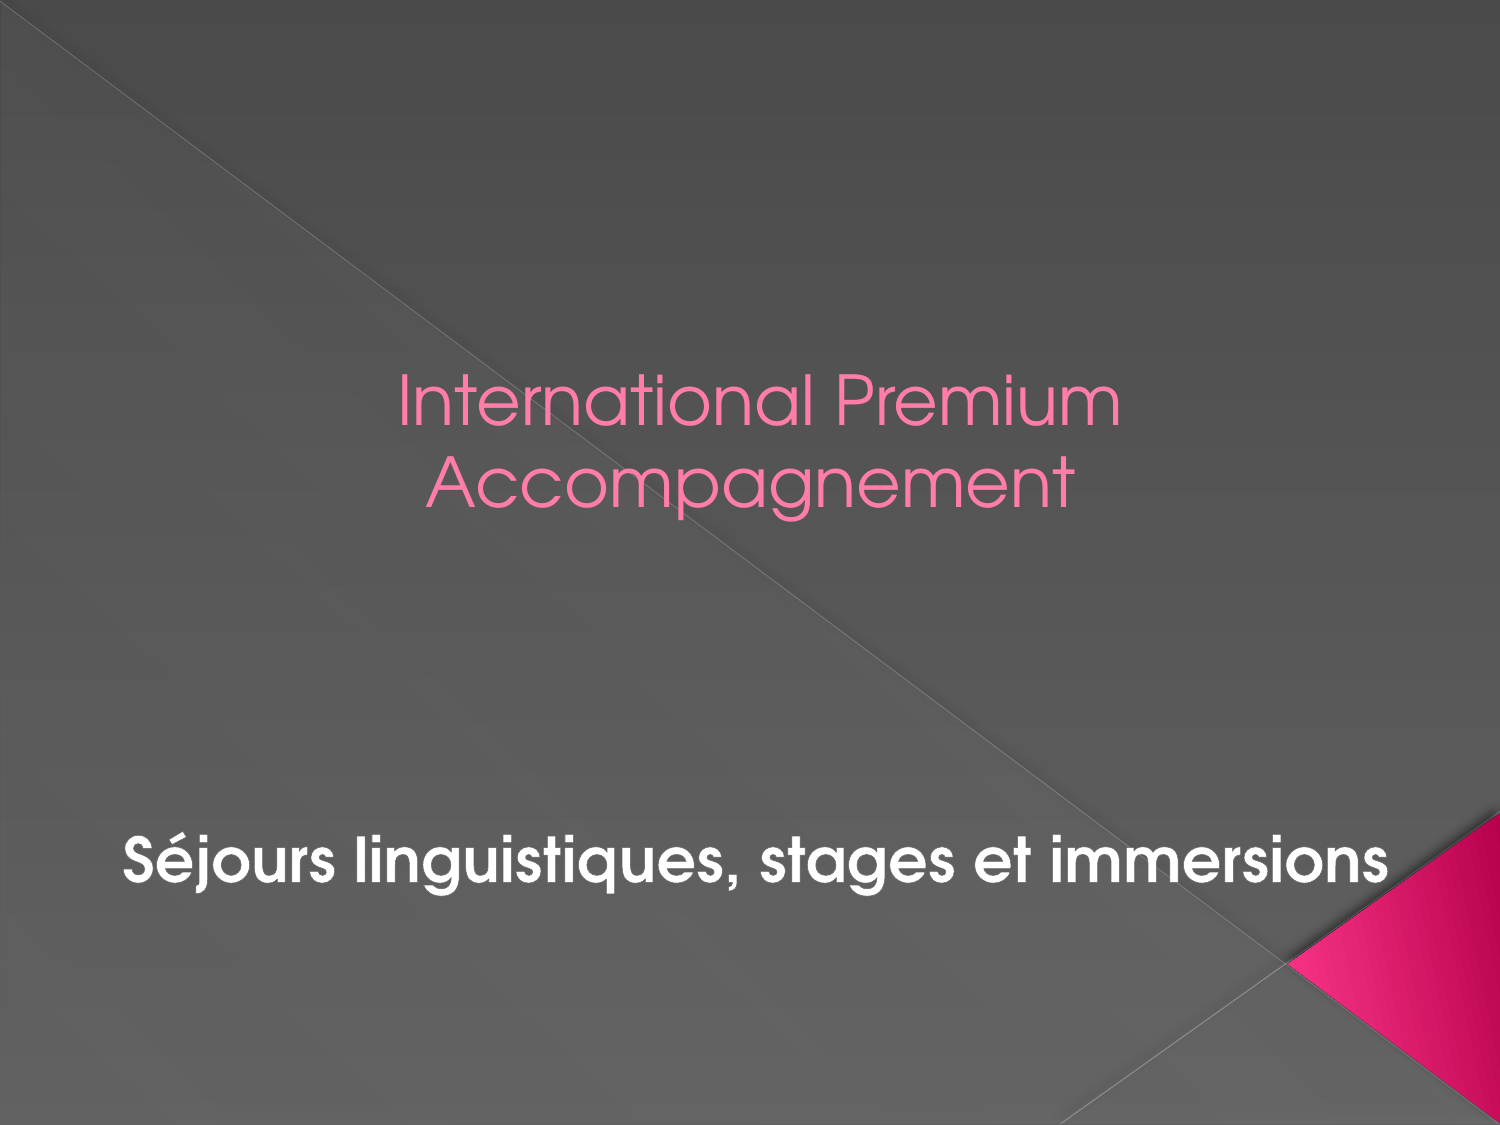

# International Premium Accompagnement

Séjours linguistiques, stages et immersions